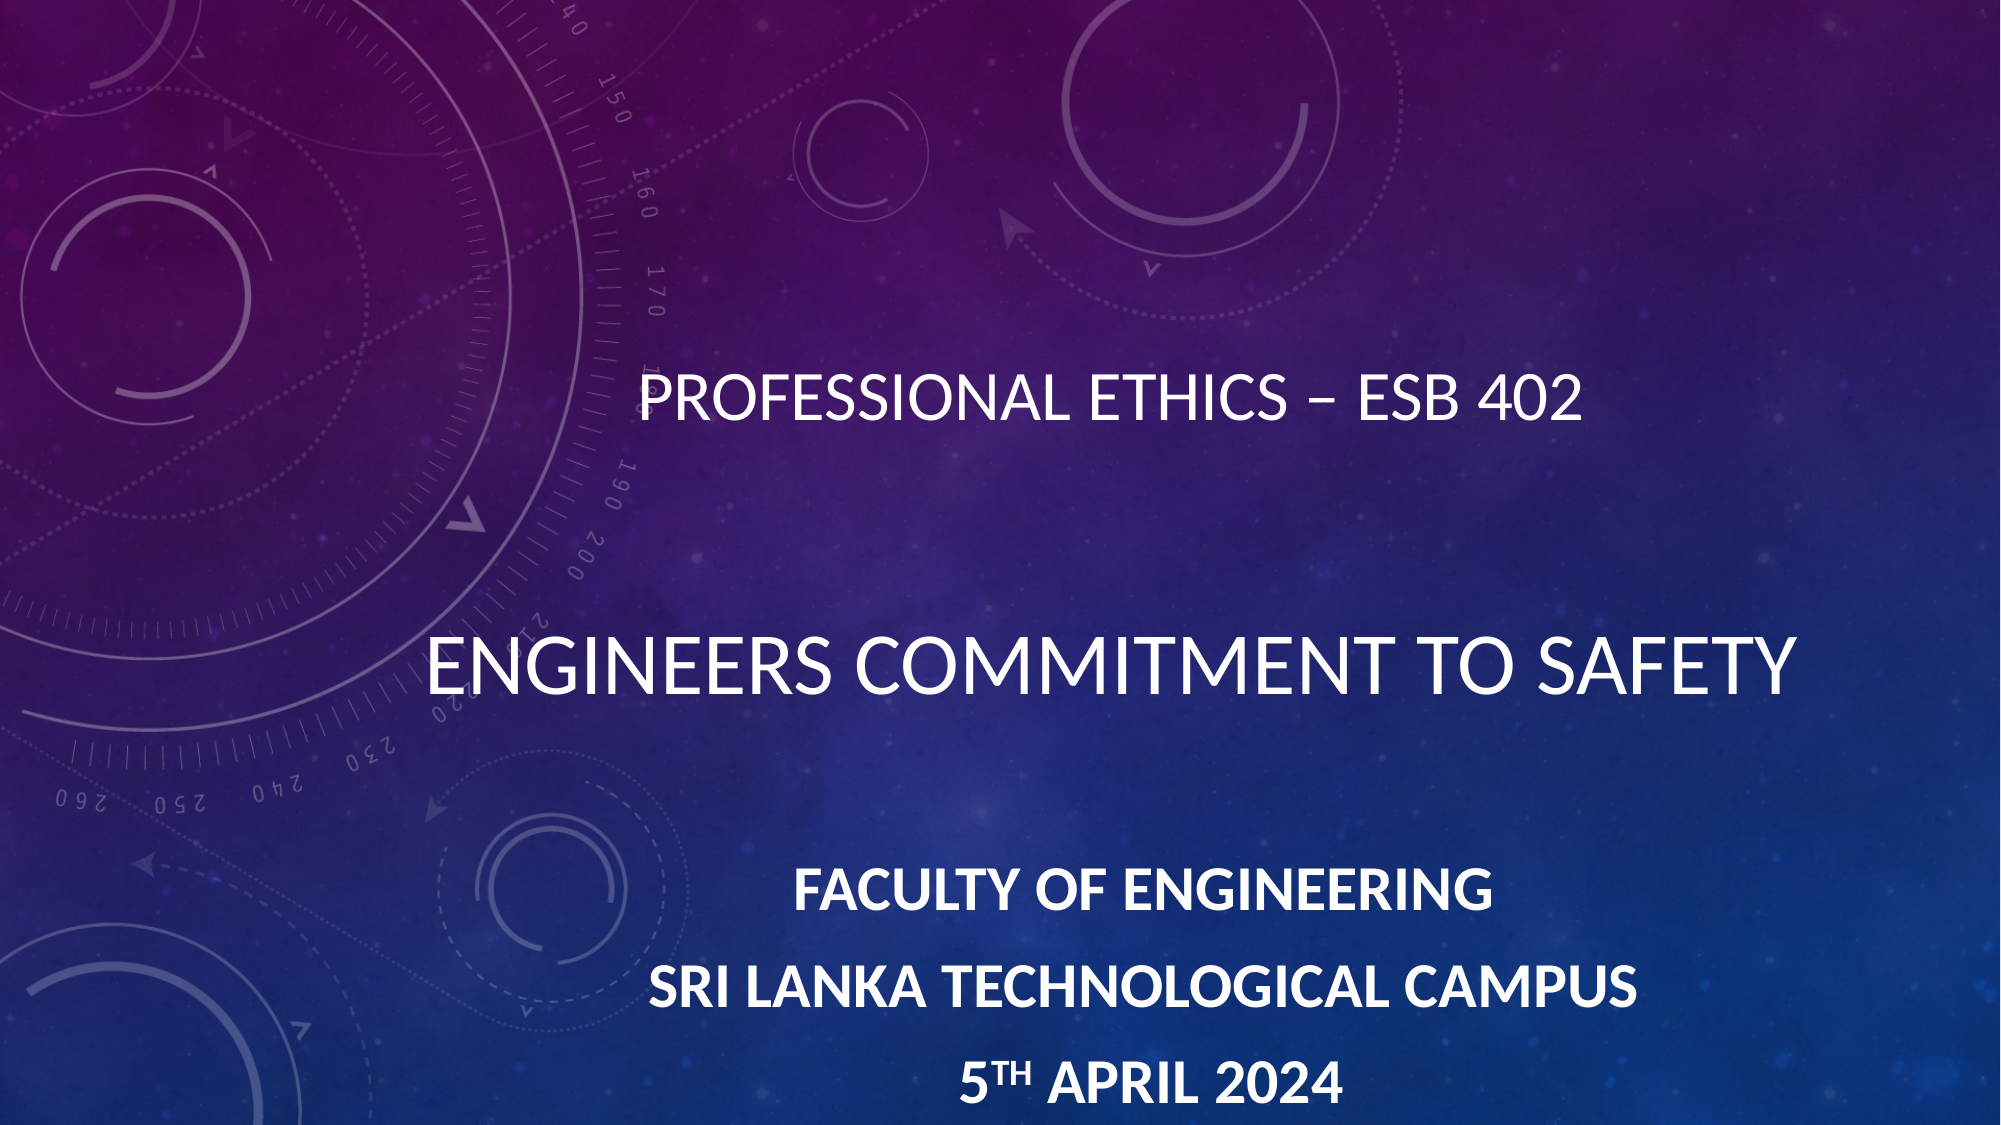

# PROFESSIONAL ETHICS – ESB 402 ENGINEERS COMMITMENT TO SAFETY
Faculty of engineering
Sri lanka technological campus
 5th April 2024